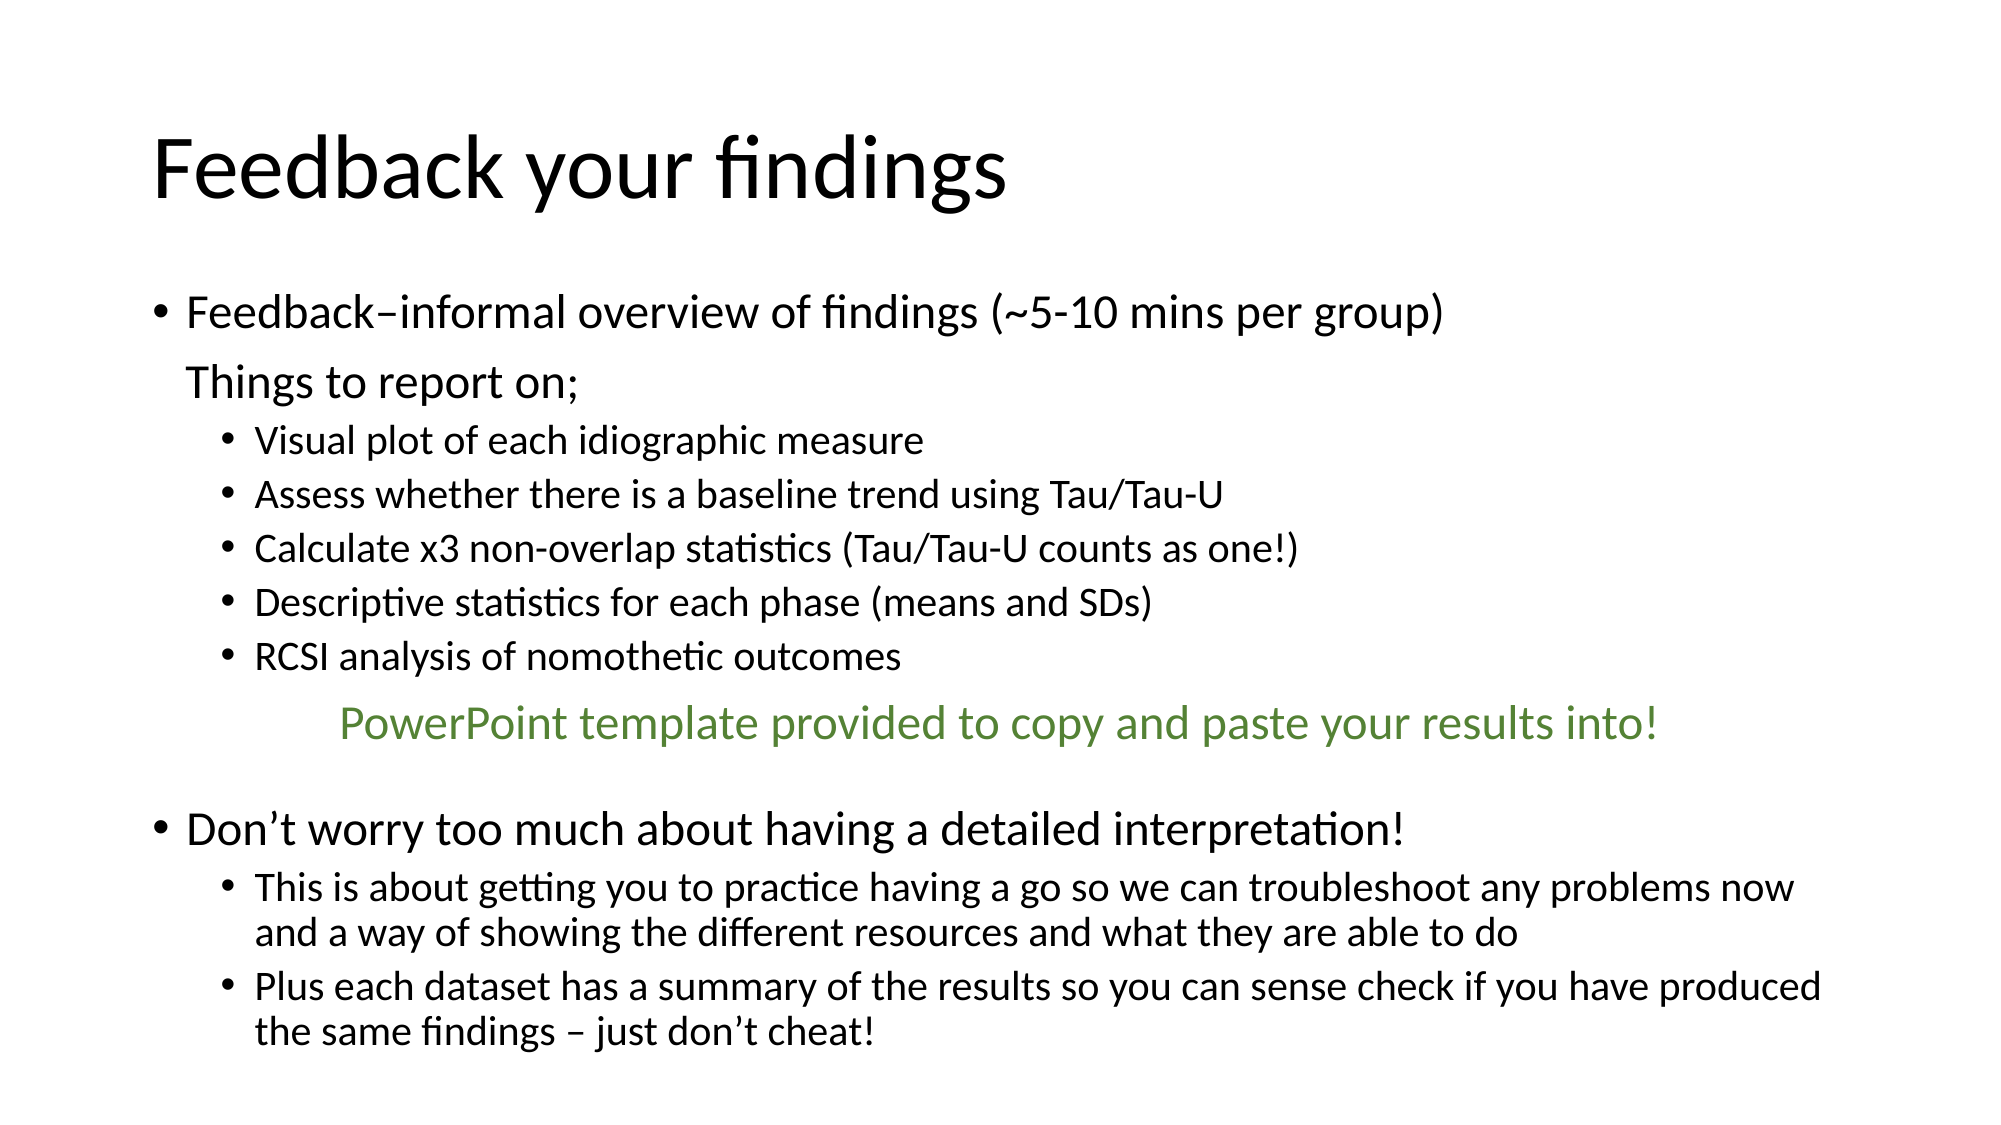

# Feedback your findings
Feedback–informal overview of findings (~5-10 mins per group)
   Things to report on;
Visual plot of each idiographic measure
Assess whether there is a baseline trend using Tau/Tau-U
Calculate x3 non-overlap statistics (Tau/Tau-U counts as one!)
Descriptive statistics for each phase (means and SDs)
RCSI analysis of nomothetic outcomes
PowerPoint template provided to copy and paste your results into!

Don’t worry too much about having a detailed interpretation!
This is about getting you to practice having a go so we can troubleshoot any problems now and a way of showing the different resources and what they are able to do
Plus each dataset has a summary of the results so you can sense check if you have produced the same findings – just don’t cheat!